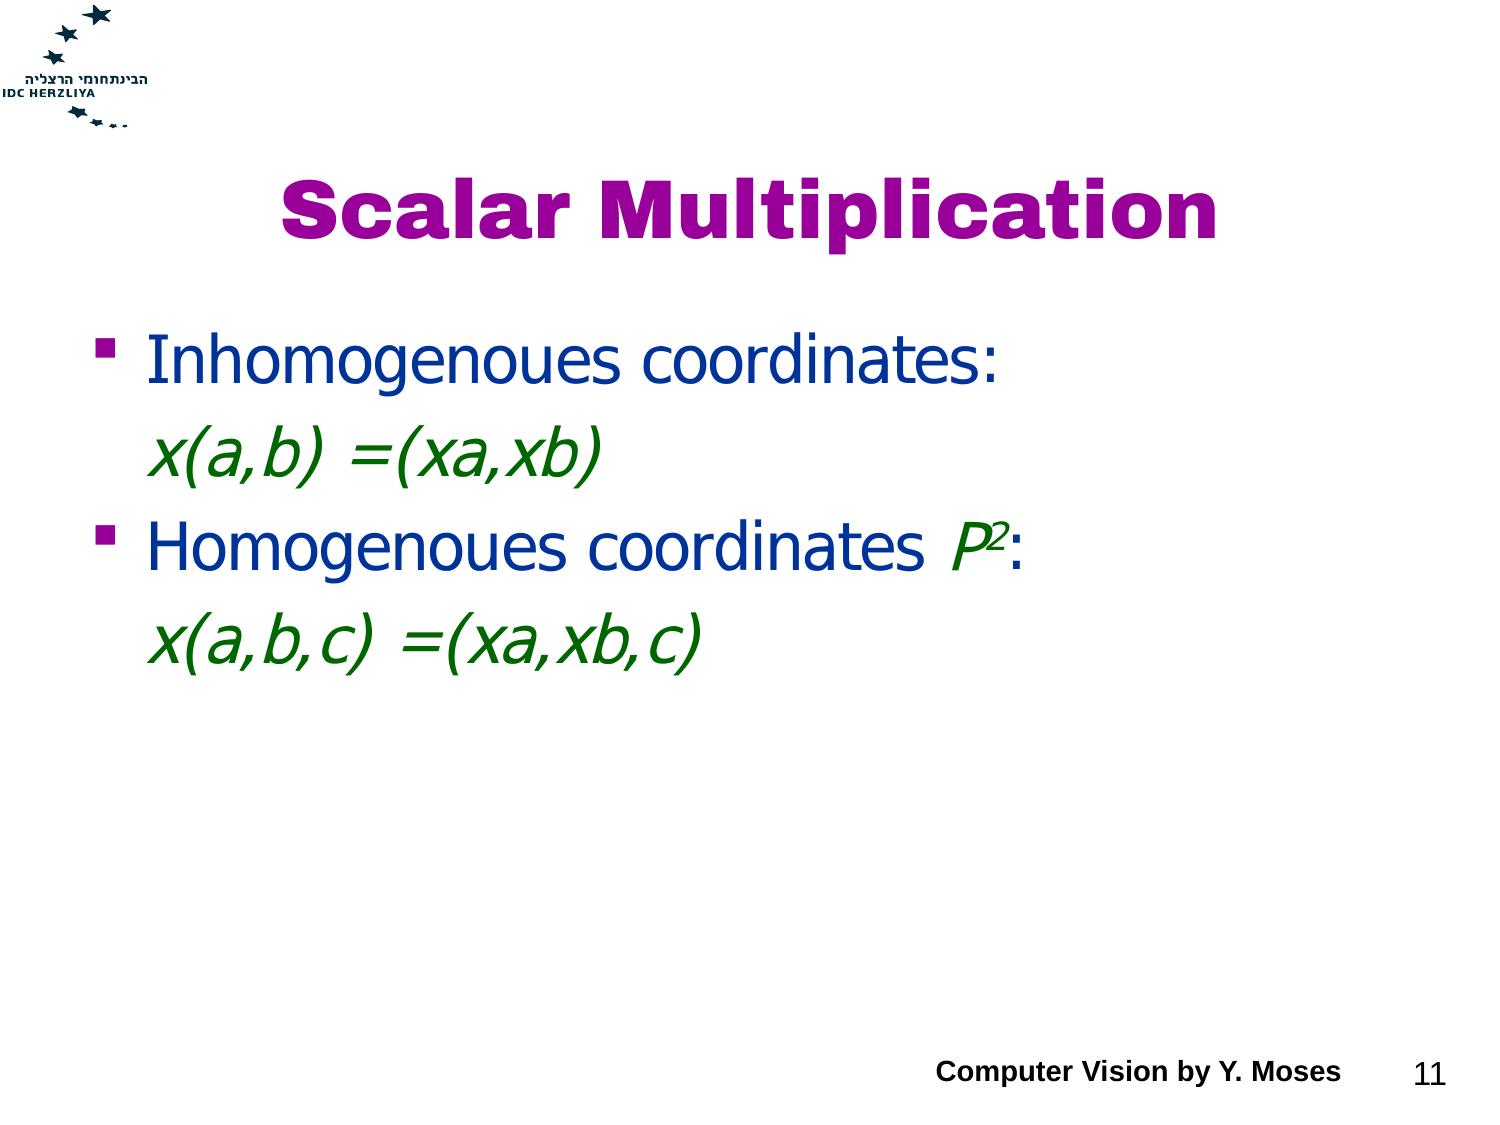

# Scalar Multiplication
Inhomogenoues coordinates:
	x(a,b) =(xa,xb)
Homogenoues coordinates P2:
	x(a,b,c) =(xa,xb,c)
Computer Vision by Y. Moses
11